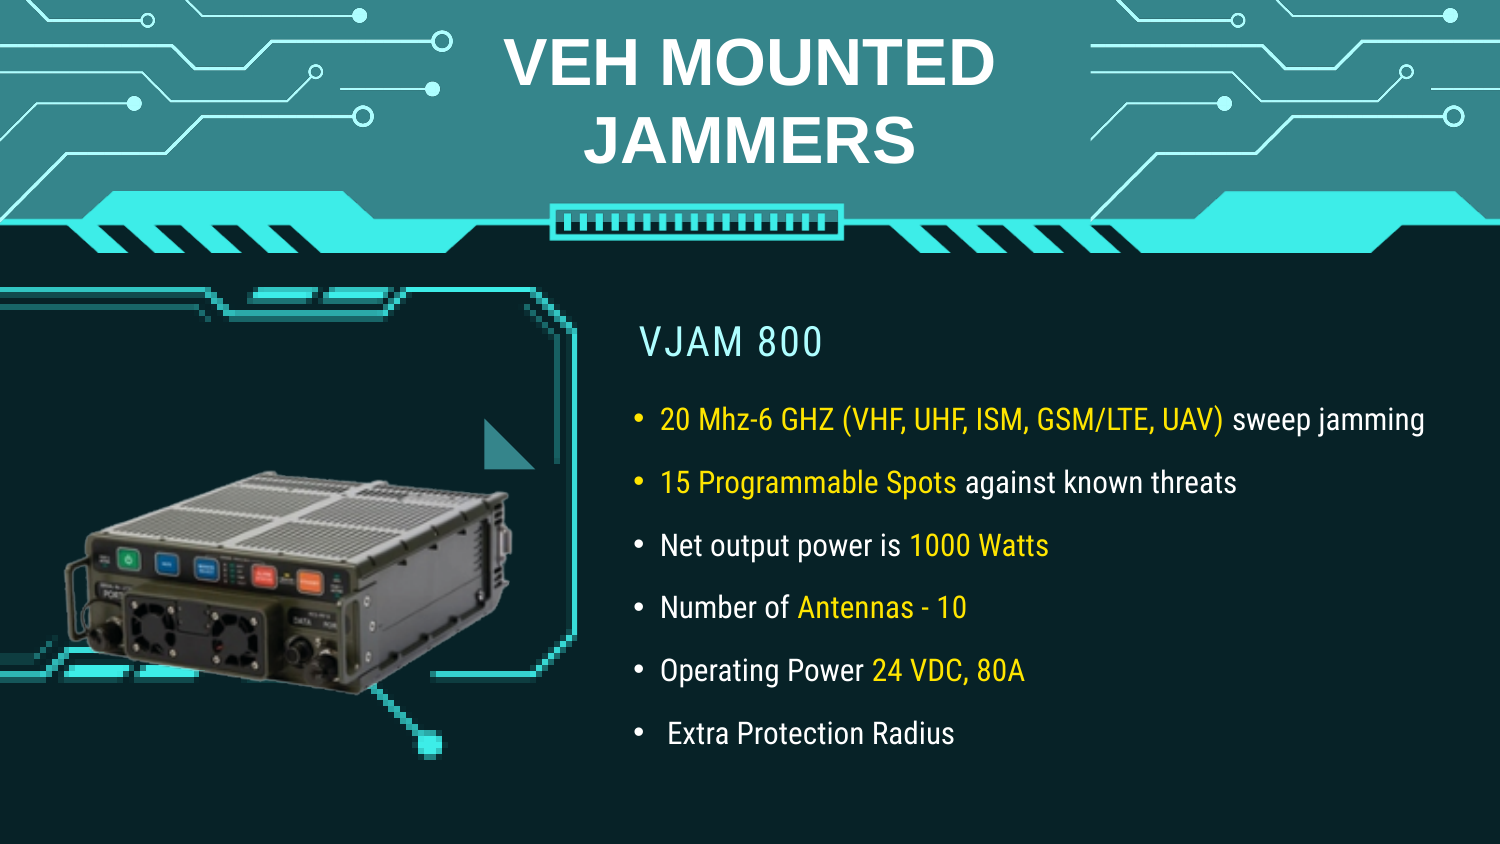

VEH MOUNTED JAMMERS

VJAM 800
20 Mhz-6 GHZ (VHF, UHF, ISM, GSM/LTE, UAV) sweep jamming
15 Programmable Spots against known threats
Net output power is 1000 Watts
Number of Antennas - 10
Operating Power 24 VDC, 80A
 Extra Protection Radius